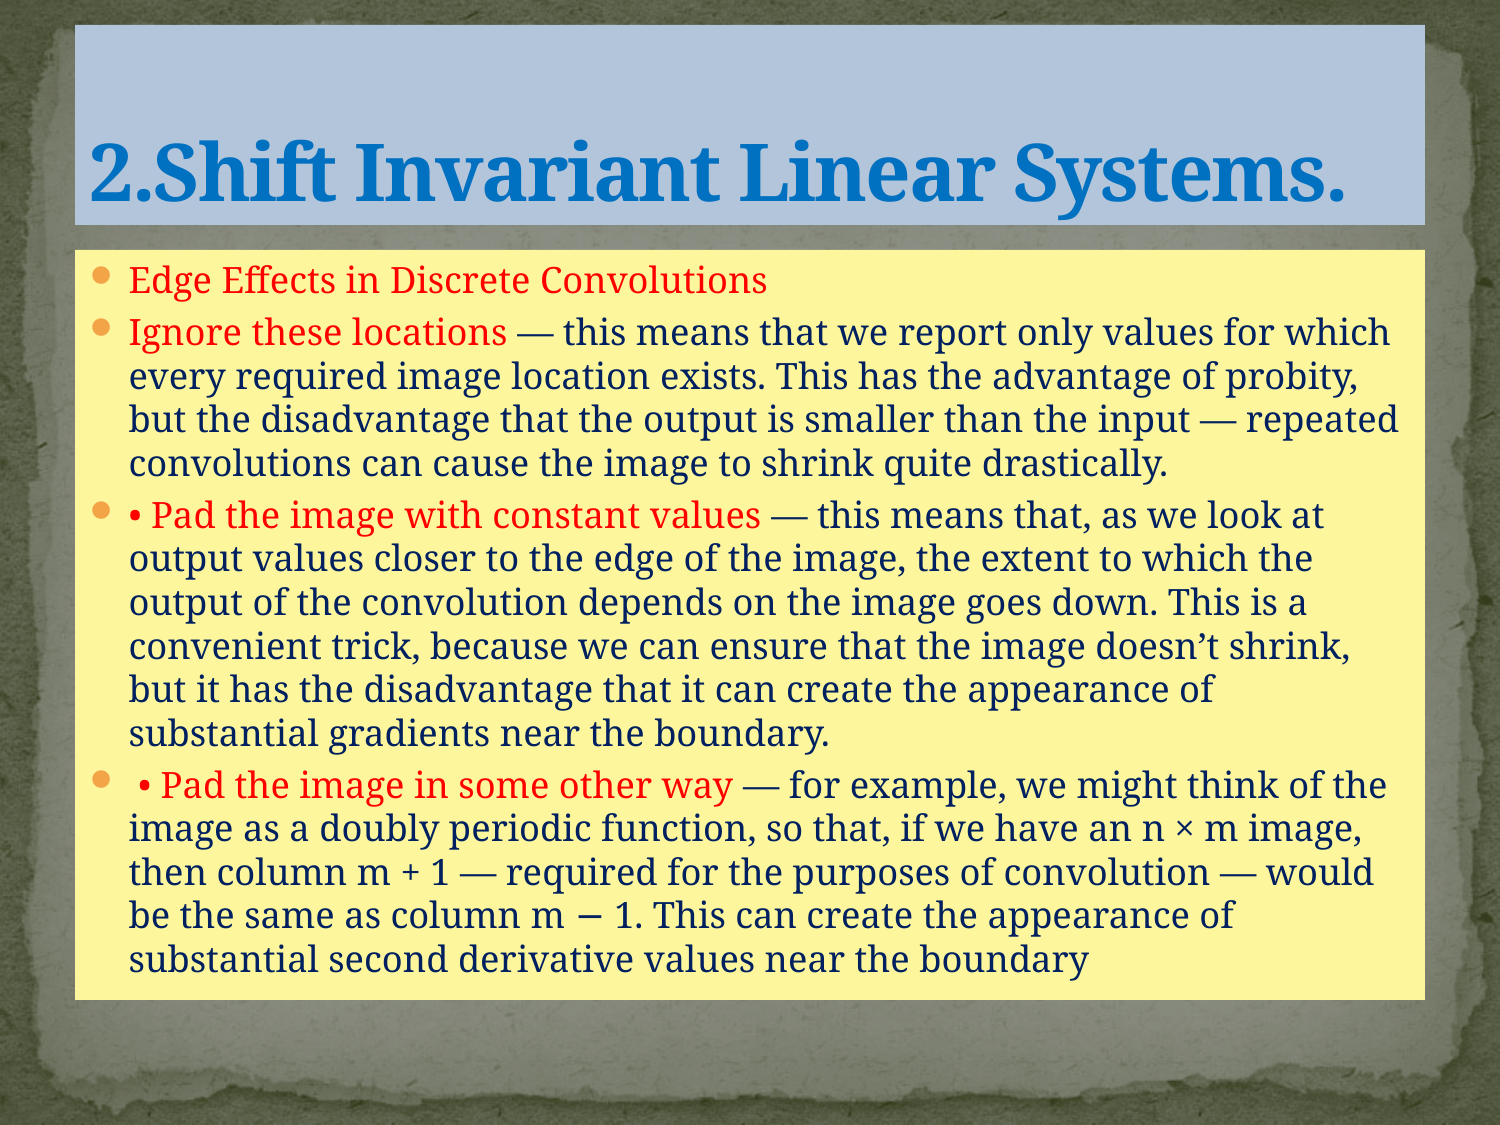

# 2.Shift Invariant Linear Systems.
Edge Effects in Discrete Convolutions
Ignore these locations — this means that we report only values for which every required image location exists. This has the advantage of probity, but the disadvantage that the output is smaller than the input — repeated convolutions can cause the image to shrink quite drastically.
• Pad the image with constant values — this means that, as we look at output values closer to the edge of the image, the extent to which the output of the convolution depends on the image goes down. This is a convenient trick, because we can ensure that the image doesn’t shrink, but it has the disadvantage that it can create the appearance of substantial gradients near the boundary.
 • Pad the image in some other way — for example, we might think of the image as a doubly periodic function, so that, if we have an n × m image, then column m + 1 — required for the purposes of convolution — would be the same as column m − 1. This can create the appearance of substantial second derivative values near the boundary